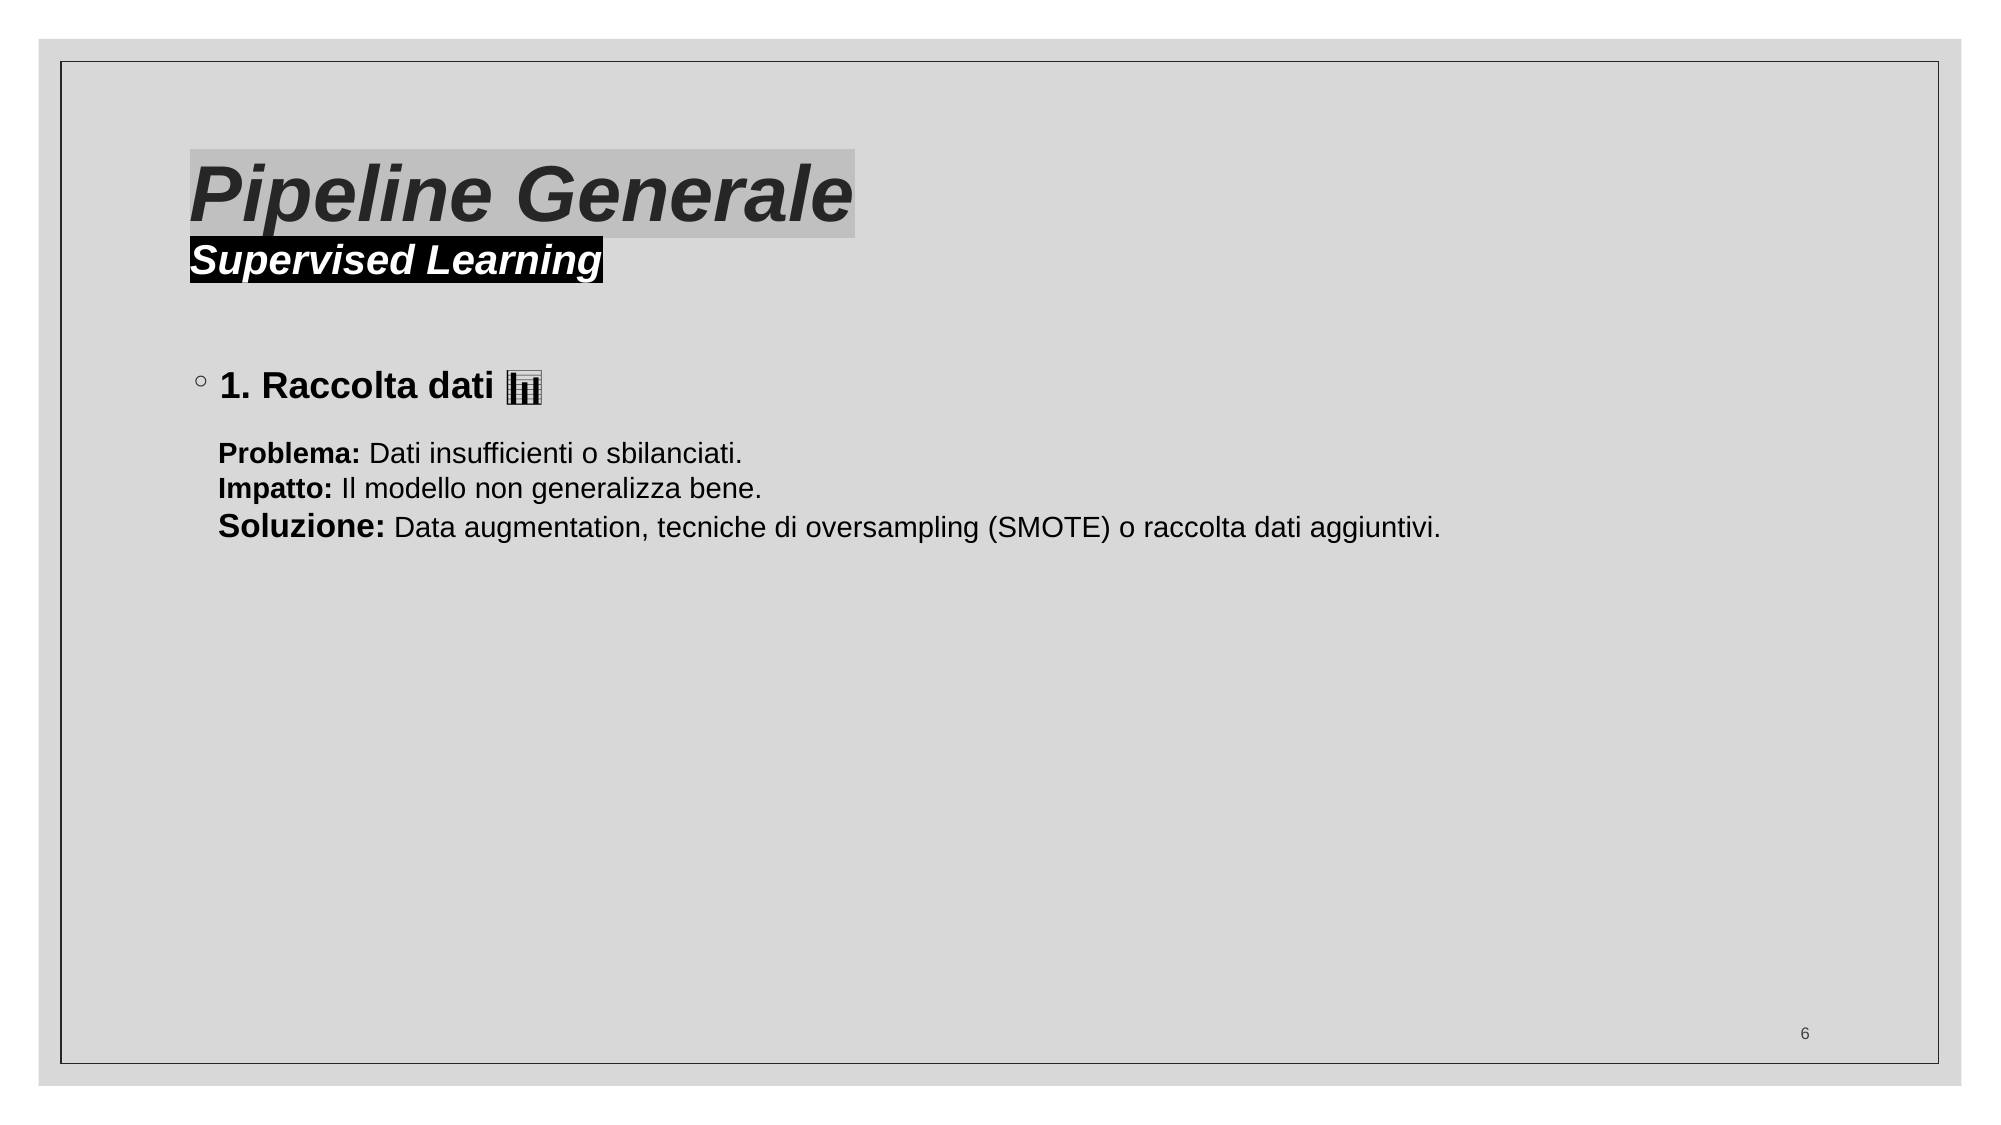

# Pipeline Generale Supervised Learning
1. Raccolta dati 📊

Problema: Dati insufficienti o sbilanciati.
Impatto: Il modello non generalizza bene.
Soluzione: Data augmentation, tecniche di oversampling (SMOTE) o raccolta dati aggiuntivi.
6